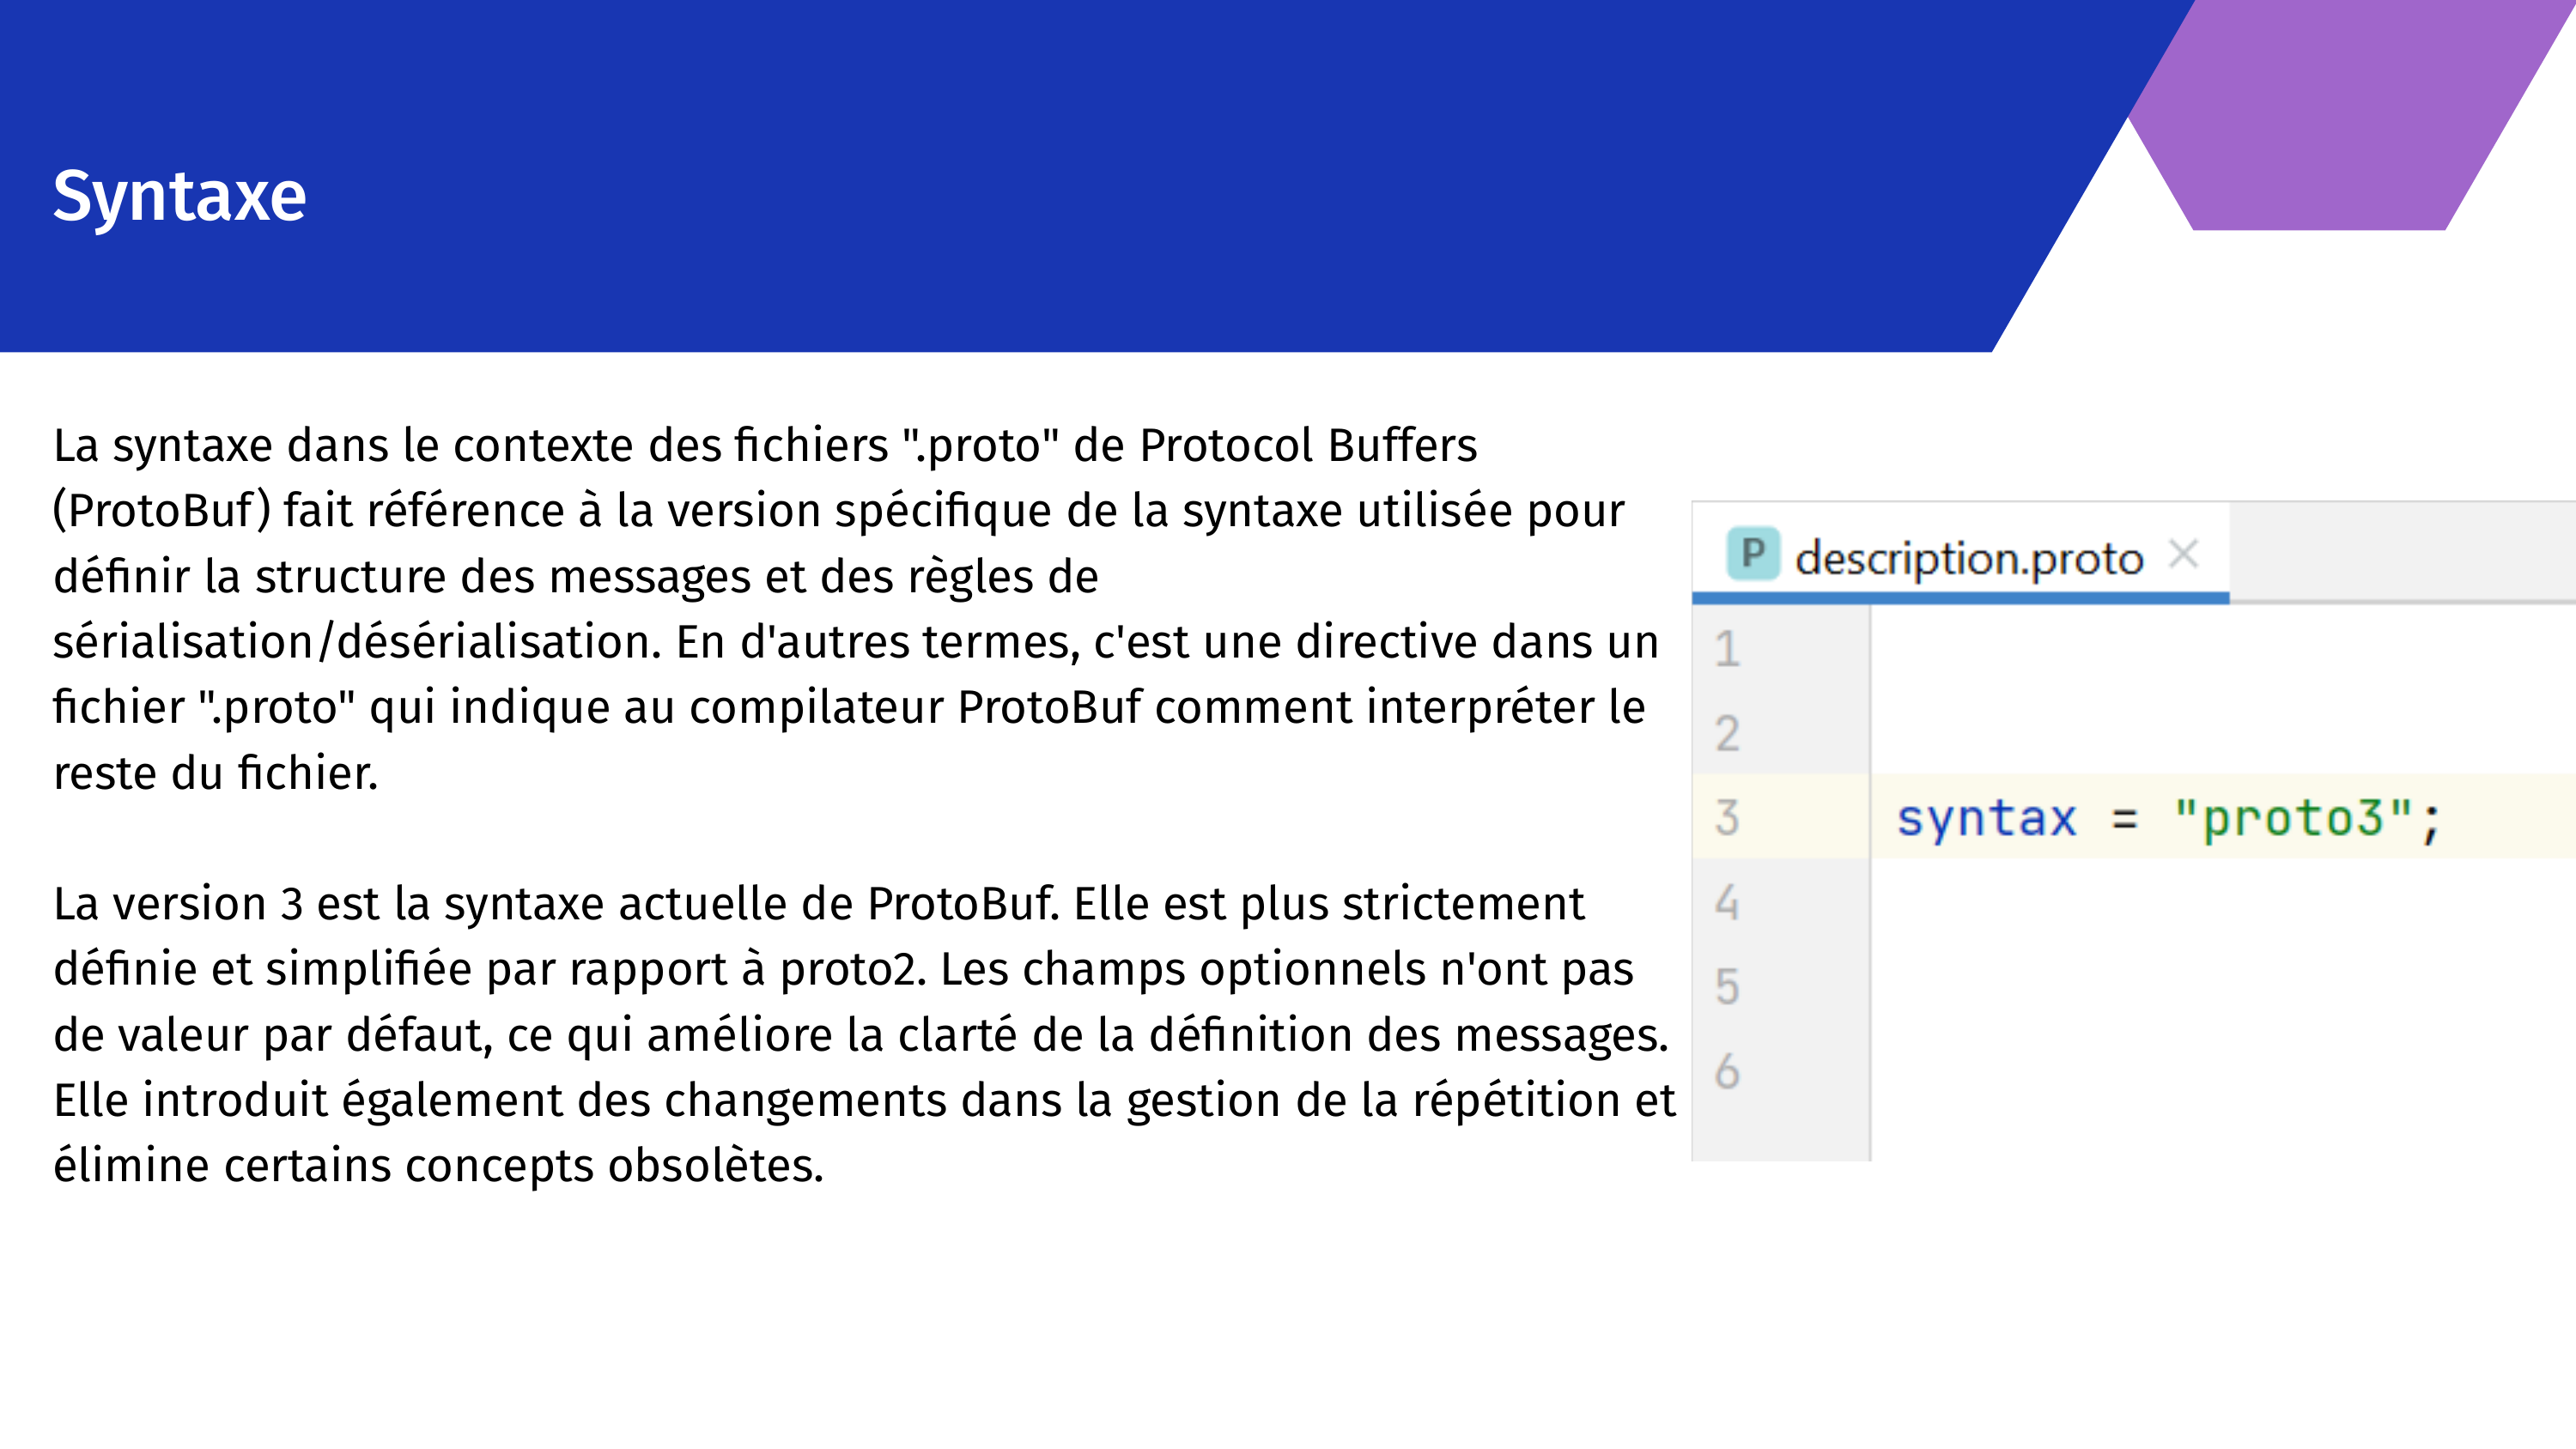

Syntaxe
La syntaxe dans le contexte des fichiers ".proto" de Protocol Buffers (ProtoBuf) fait référence à la version spécifique de la syntaxe utilisée pour définir la structure des messages et des règles de sérialisation/désérialisation. En d'autres termes, c'est une directive dans un fichier ".proto" qui indique au compilateur ProtoBuf comment interpréter le reste du fichier.

La version 3 est la syntaxe actuelle de ProtoBuf. Elle est plus strictement définie et simplifiée par rapport à proto2. Les champs optionnels n'ont pas de valeur par défaut, ce qui améliore la clarté de la définition des messages. Elle introduit également des changements dans la gestion de la répétition et élimine certains concepts obsolètes.